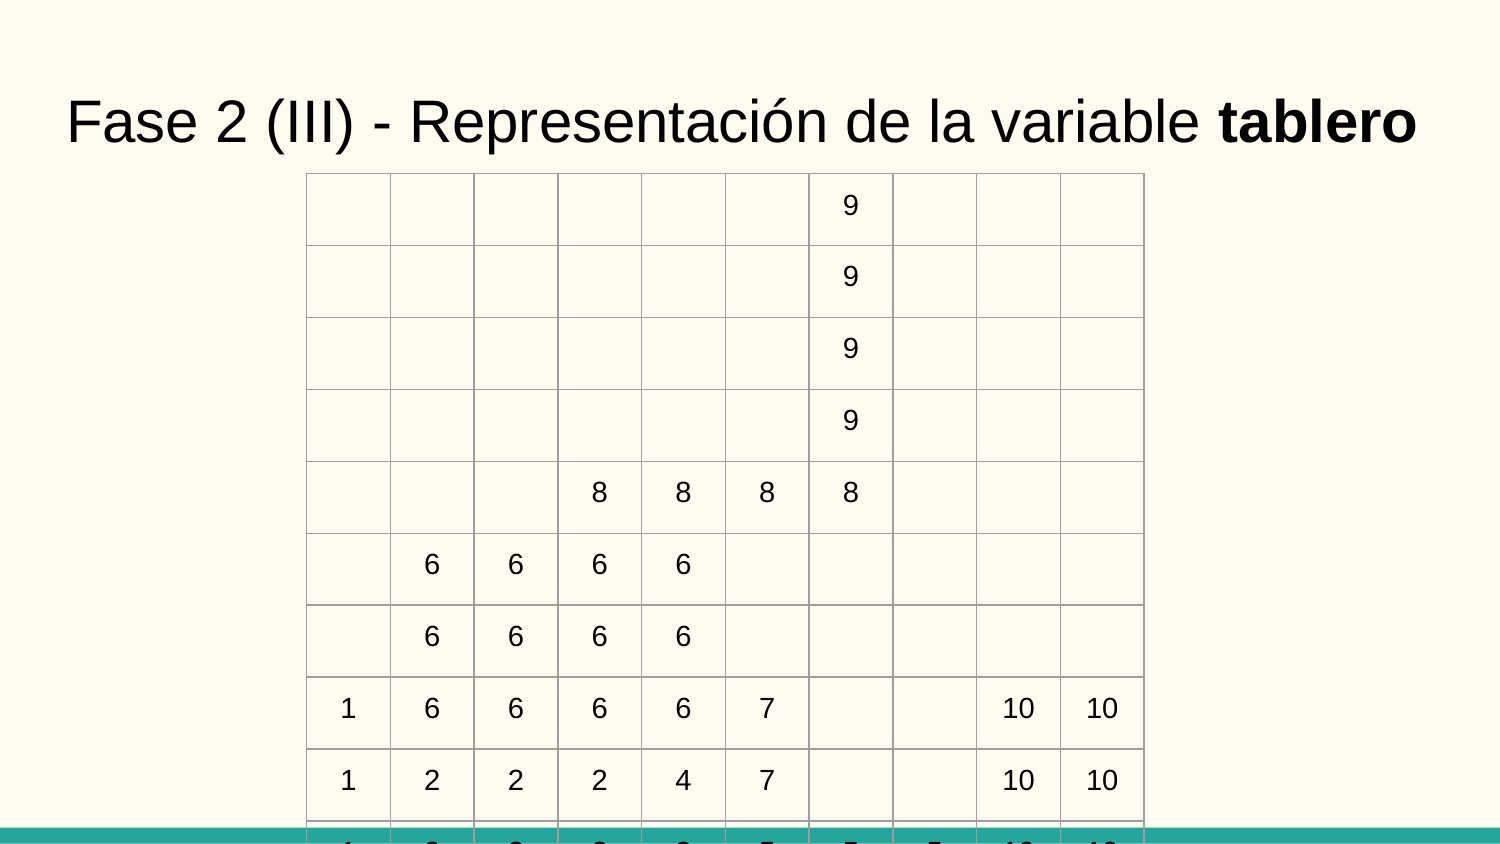

# Fase 2 (III) - Representación de la variable tablero
|  |  |  |  |  |  | 9 |  |  |  |
| --- | --- | --- | --- | --- | --- | --- | --- | --- | --- |
|  |  |  |  |  |  | 9 |  |  |  |
|  |  |  |  |  |  | 9 |  |  |  |
|  |  |  |  |  |  | 9 |  |  |  |
|  |  |  | 8 | 8 | 8 | 8 |  |  |  |
|  | 6 | 6 | 6 | 6 |  |  |  |  |  |
|  | 6 | 6 | 6 | 6 |  |  |  |  |  |
| 1 | 6 | 6 | 6 | 6 | 7 |  |  | 10 | 10 |
| 1 | 2 | 2 | 2 | 4 | 7 |  |  | 10 | 10 |
| 1 | 2 | 2 | 2 | 3 | 5 | 5 | 5 | 10 | 10 |